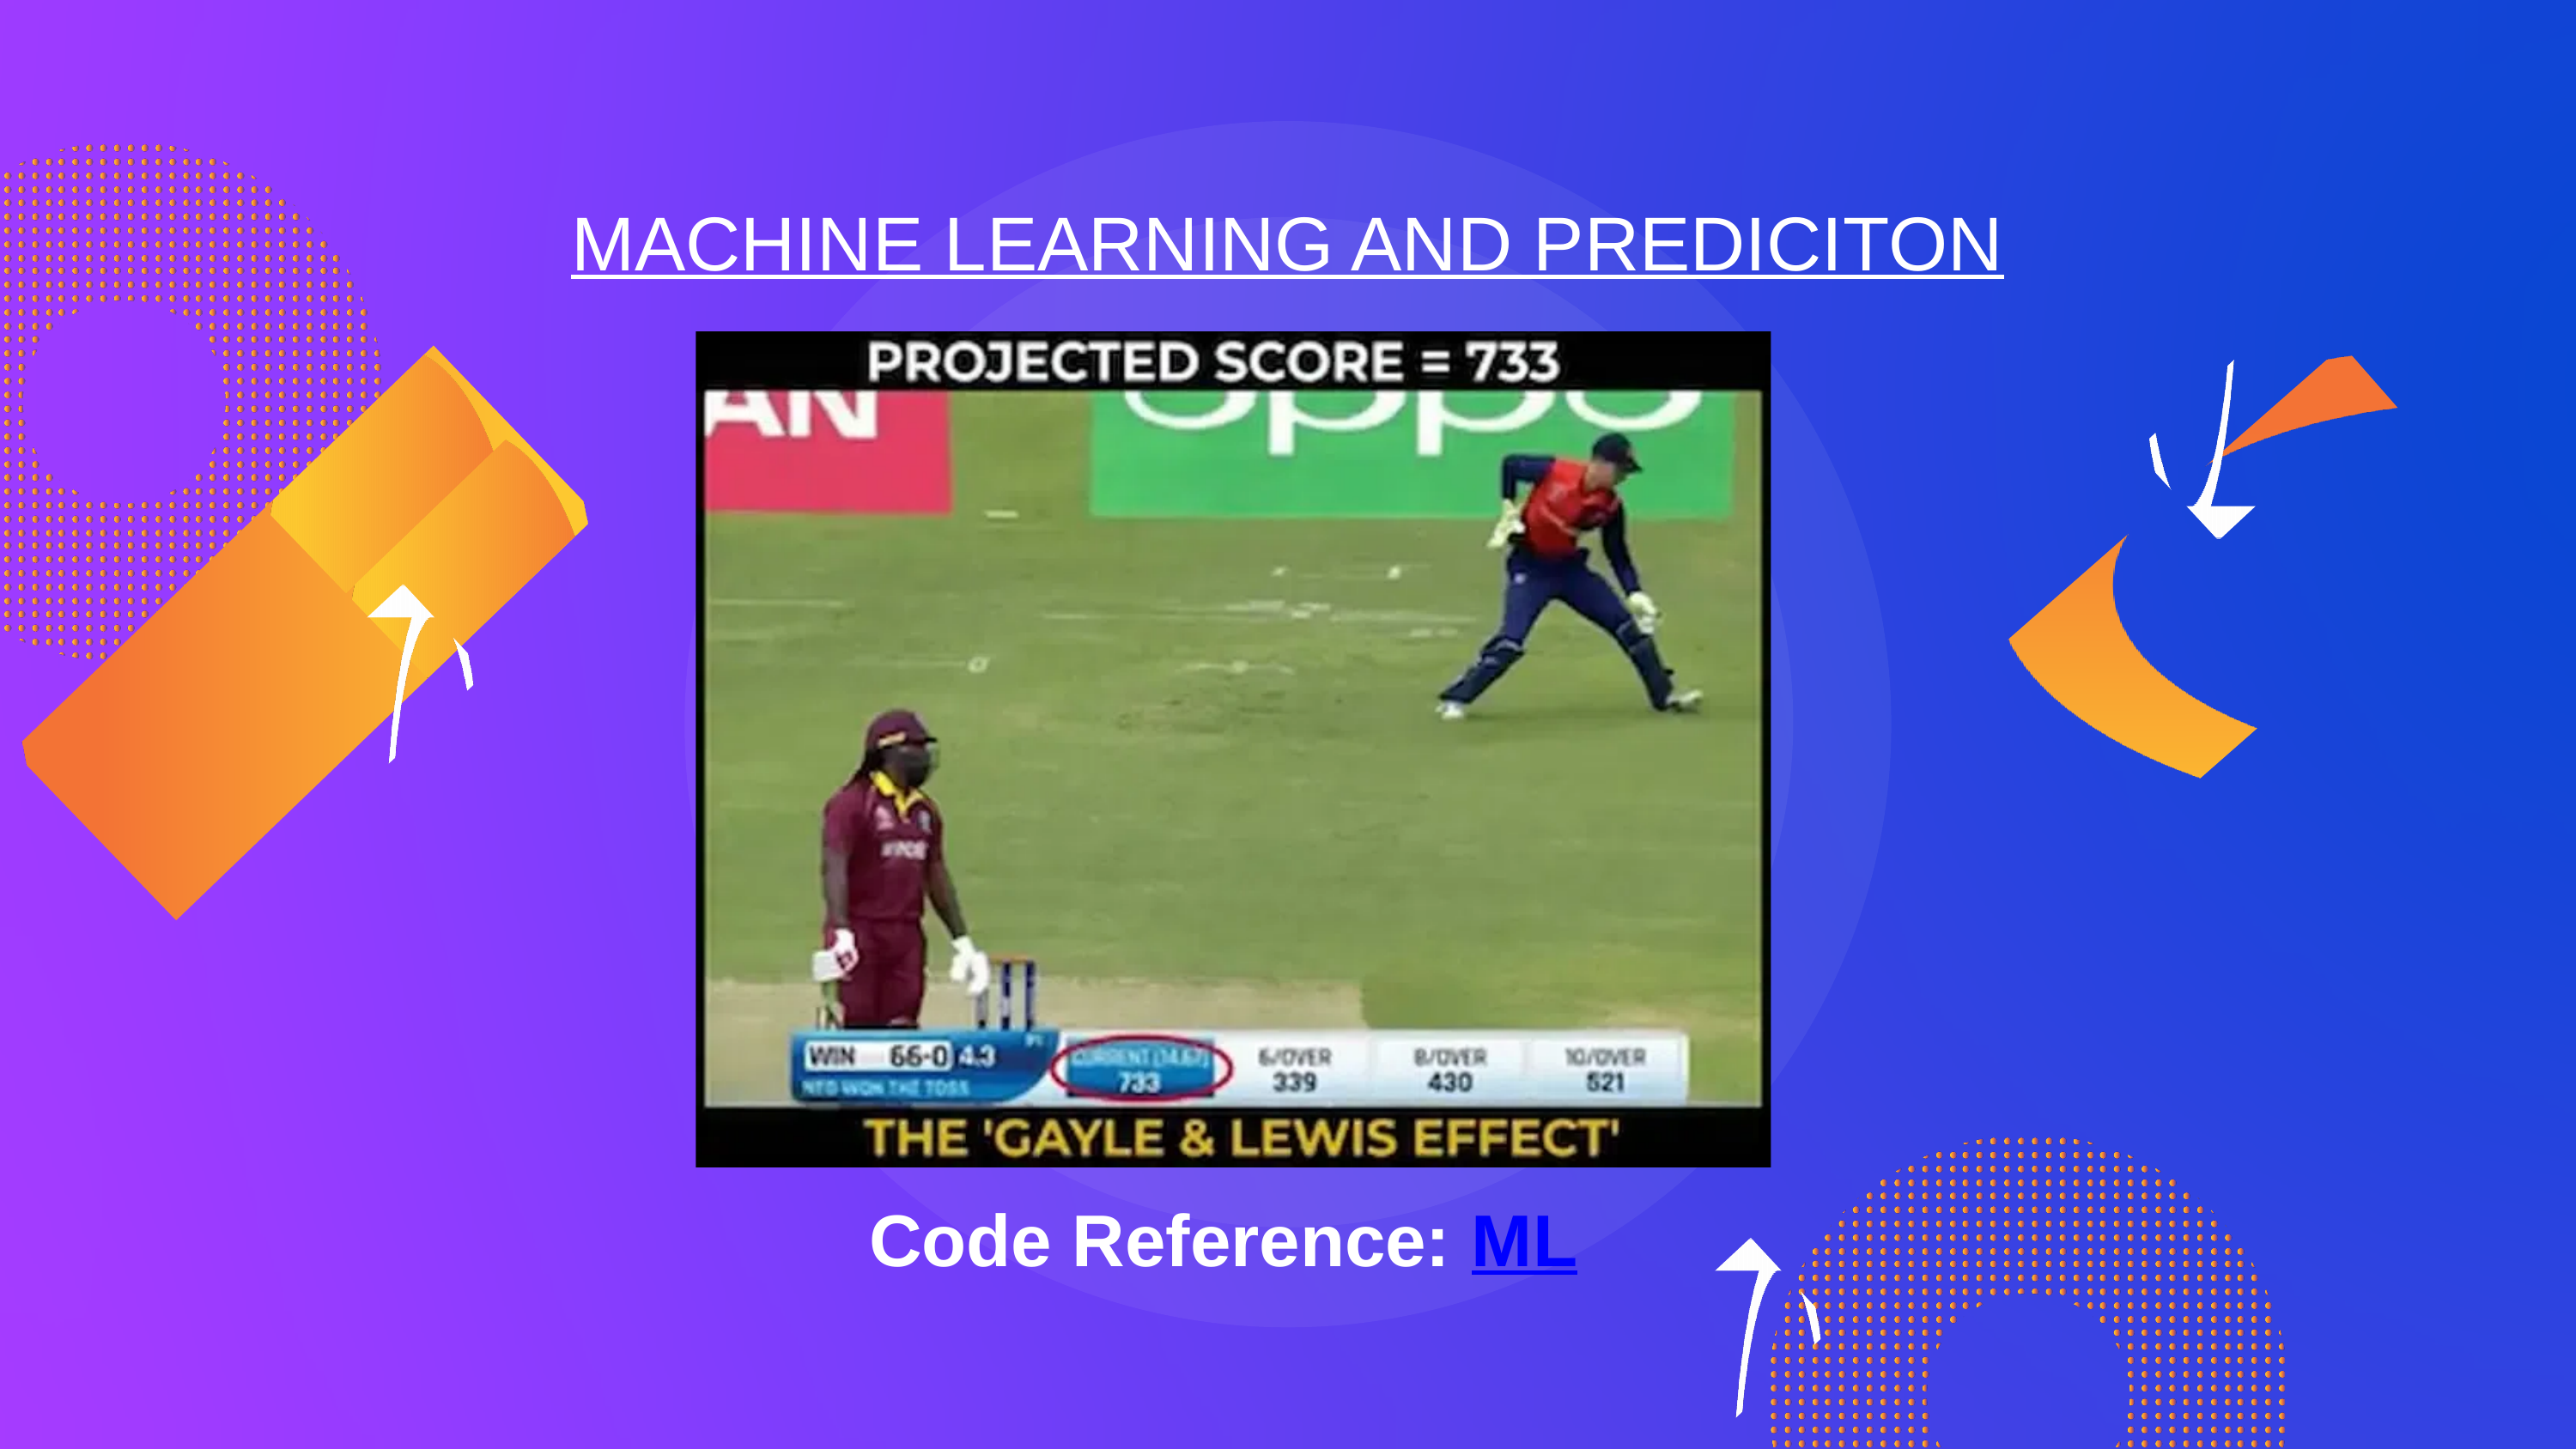

MACHINE LEARNING AND PREDICITON

Code Reference: ML